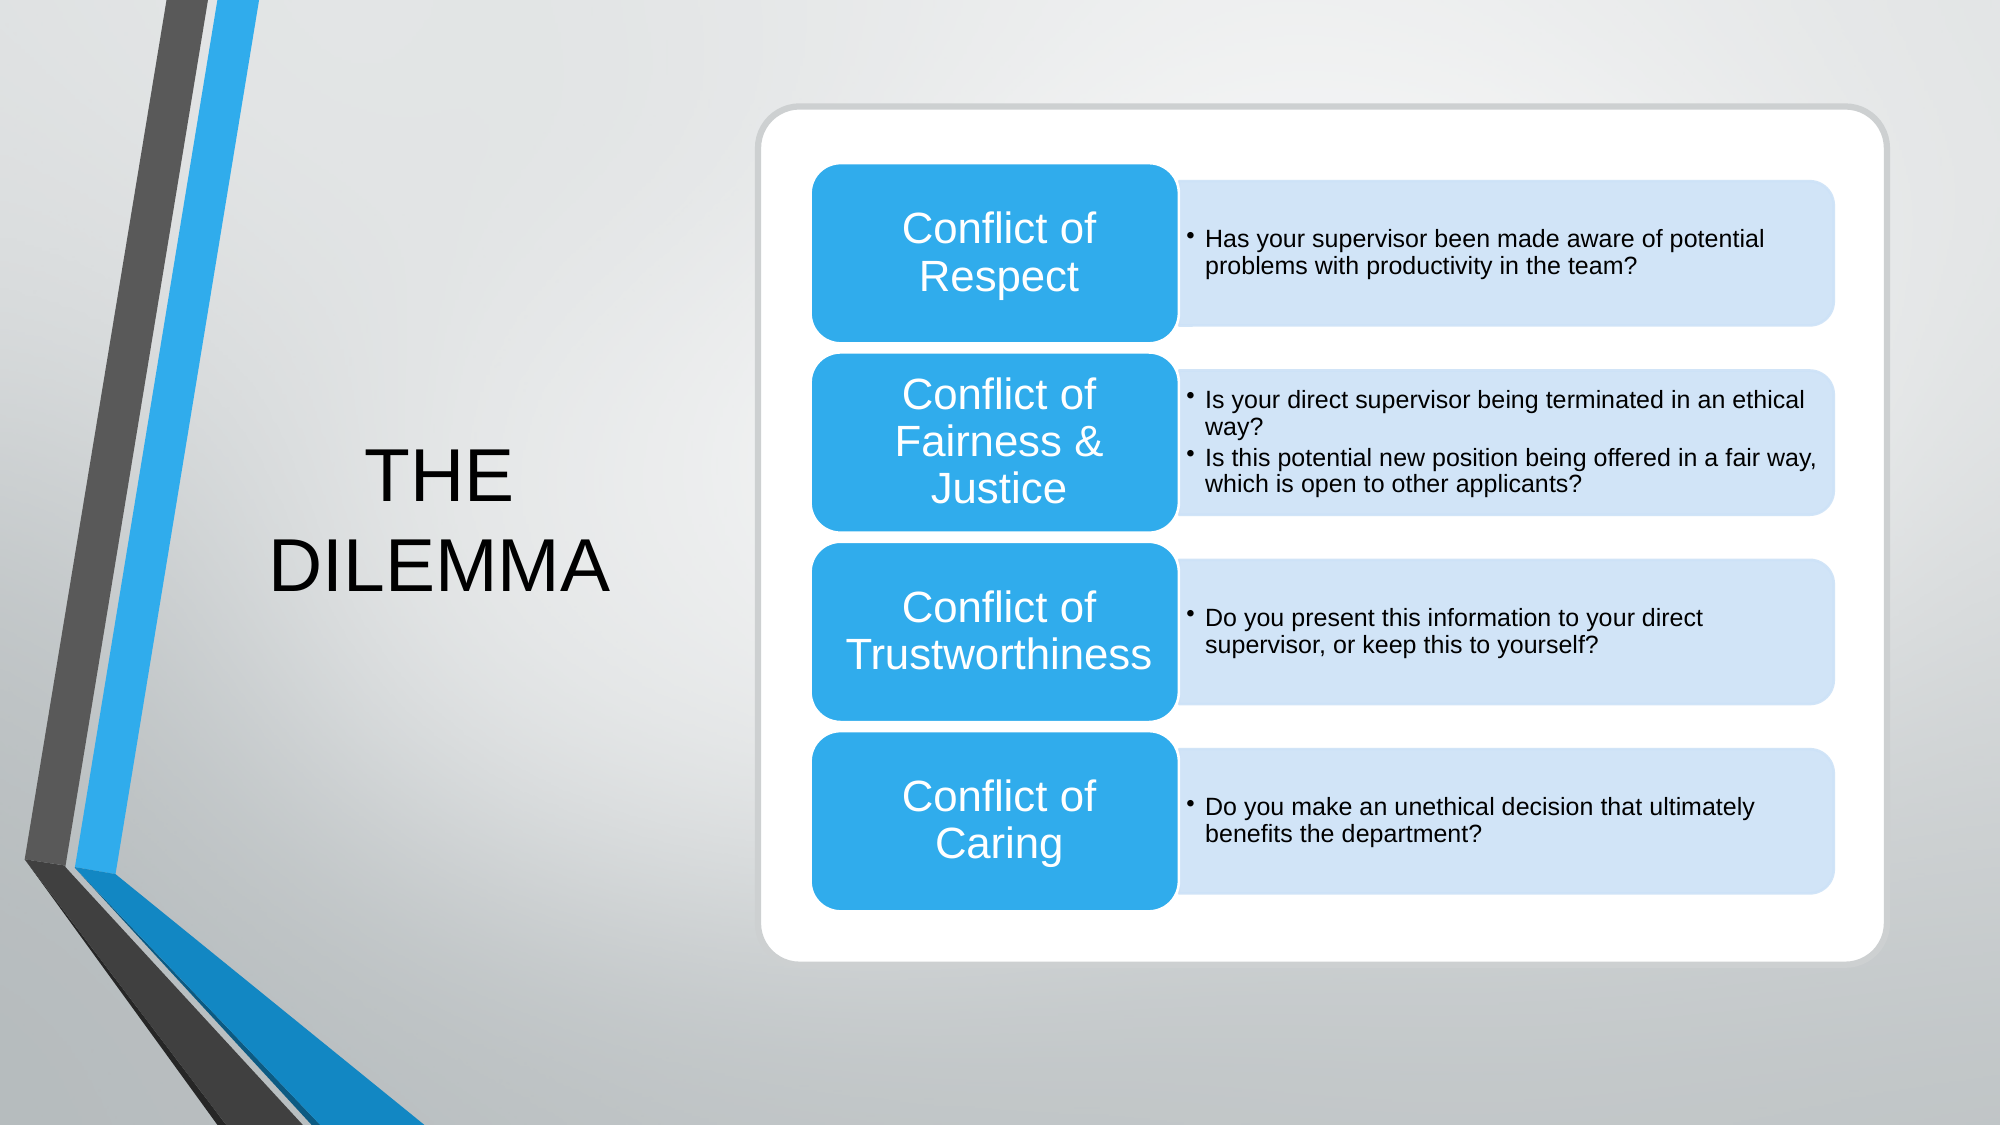

Has your supervisor been made aware of potential problems with productivity in the team?
Conflict of Respect
Is your direct supervisor being terminated in an ethical way?
Is this potential new position being offered in a fair way, which is open to other applicants?
Conflict of Fairness & Justice
Do you present this information to your direct supervisor, or keep this to yourself?
Conflict of Trustworthiness
Do you make an unethical decision that ultimately benefits the department?
Conflict of Caring
# THE DILEMMA